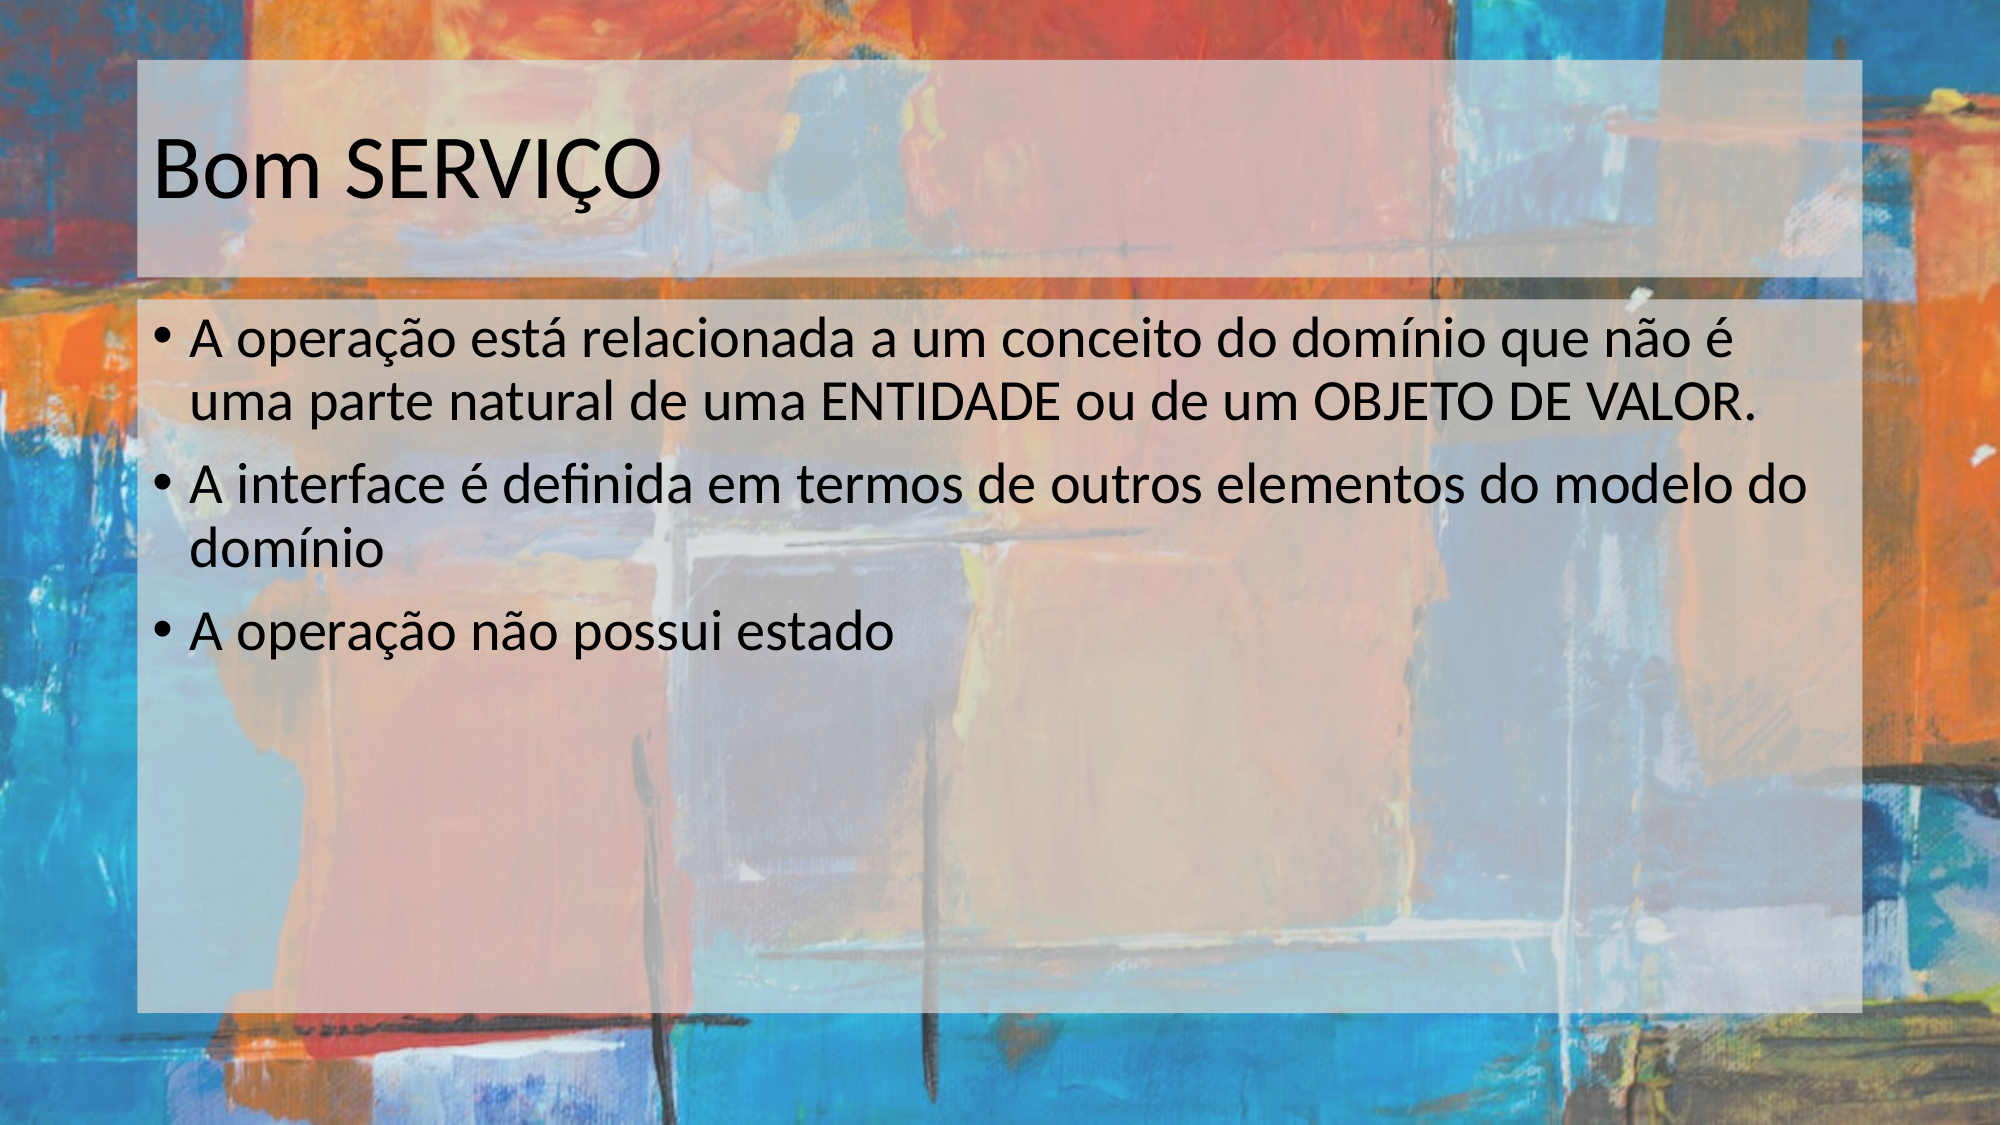

# Bom SERVIÇO
A operação está relacionada a um conceito do domínio que não é uma parte natural de uma ENTIDADE ou de um OBJETO DE VALOR.
A interface é definida em termos de outros elementos do modelo do domínio
A operação não possui estado